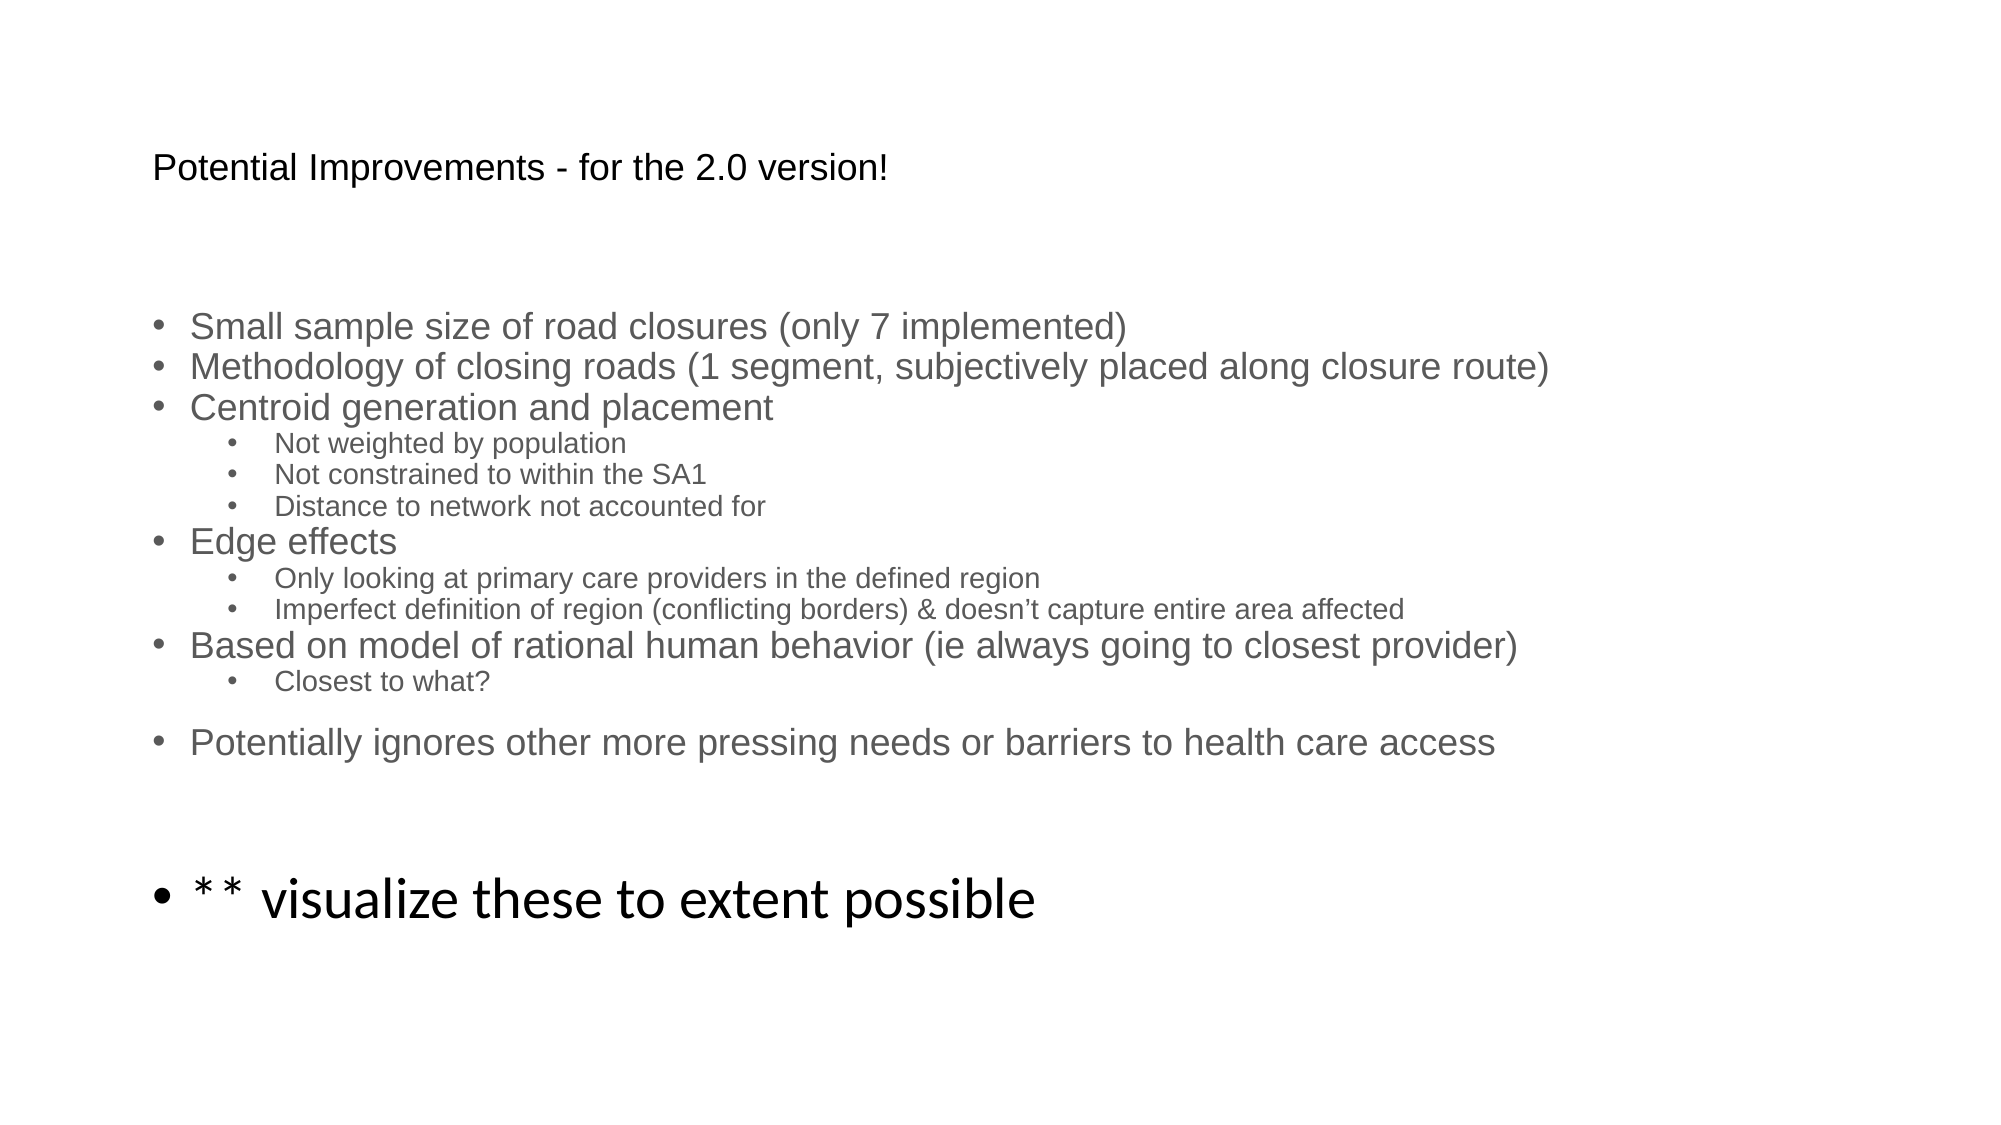

# Potential Improvements - for the 2.0 version!
Small sample size of road closures (only 7 implemented)
Methodology of closing roads (1 segment, subjectively placed along closure route)
Centroid generation and placement
Not weighted by population
Not constrained to within the SA1
Distance to network not accounted for
Edge effects
Only looking at primary care providers in the defined region
Imperfect definition of region (conflicting borders) & doesn’t capture entire area affected
Based on model of rational human behavior (ie always going to closest provider)
Closest to what?
Potentially ignores other more pressing needs or barriers to health care access

** visualize these to extent possible